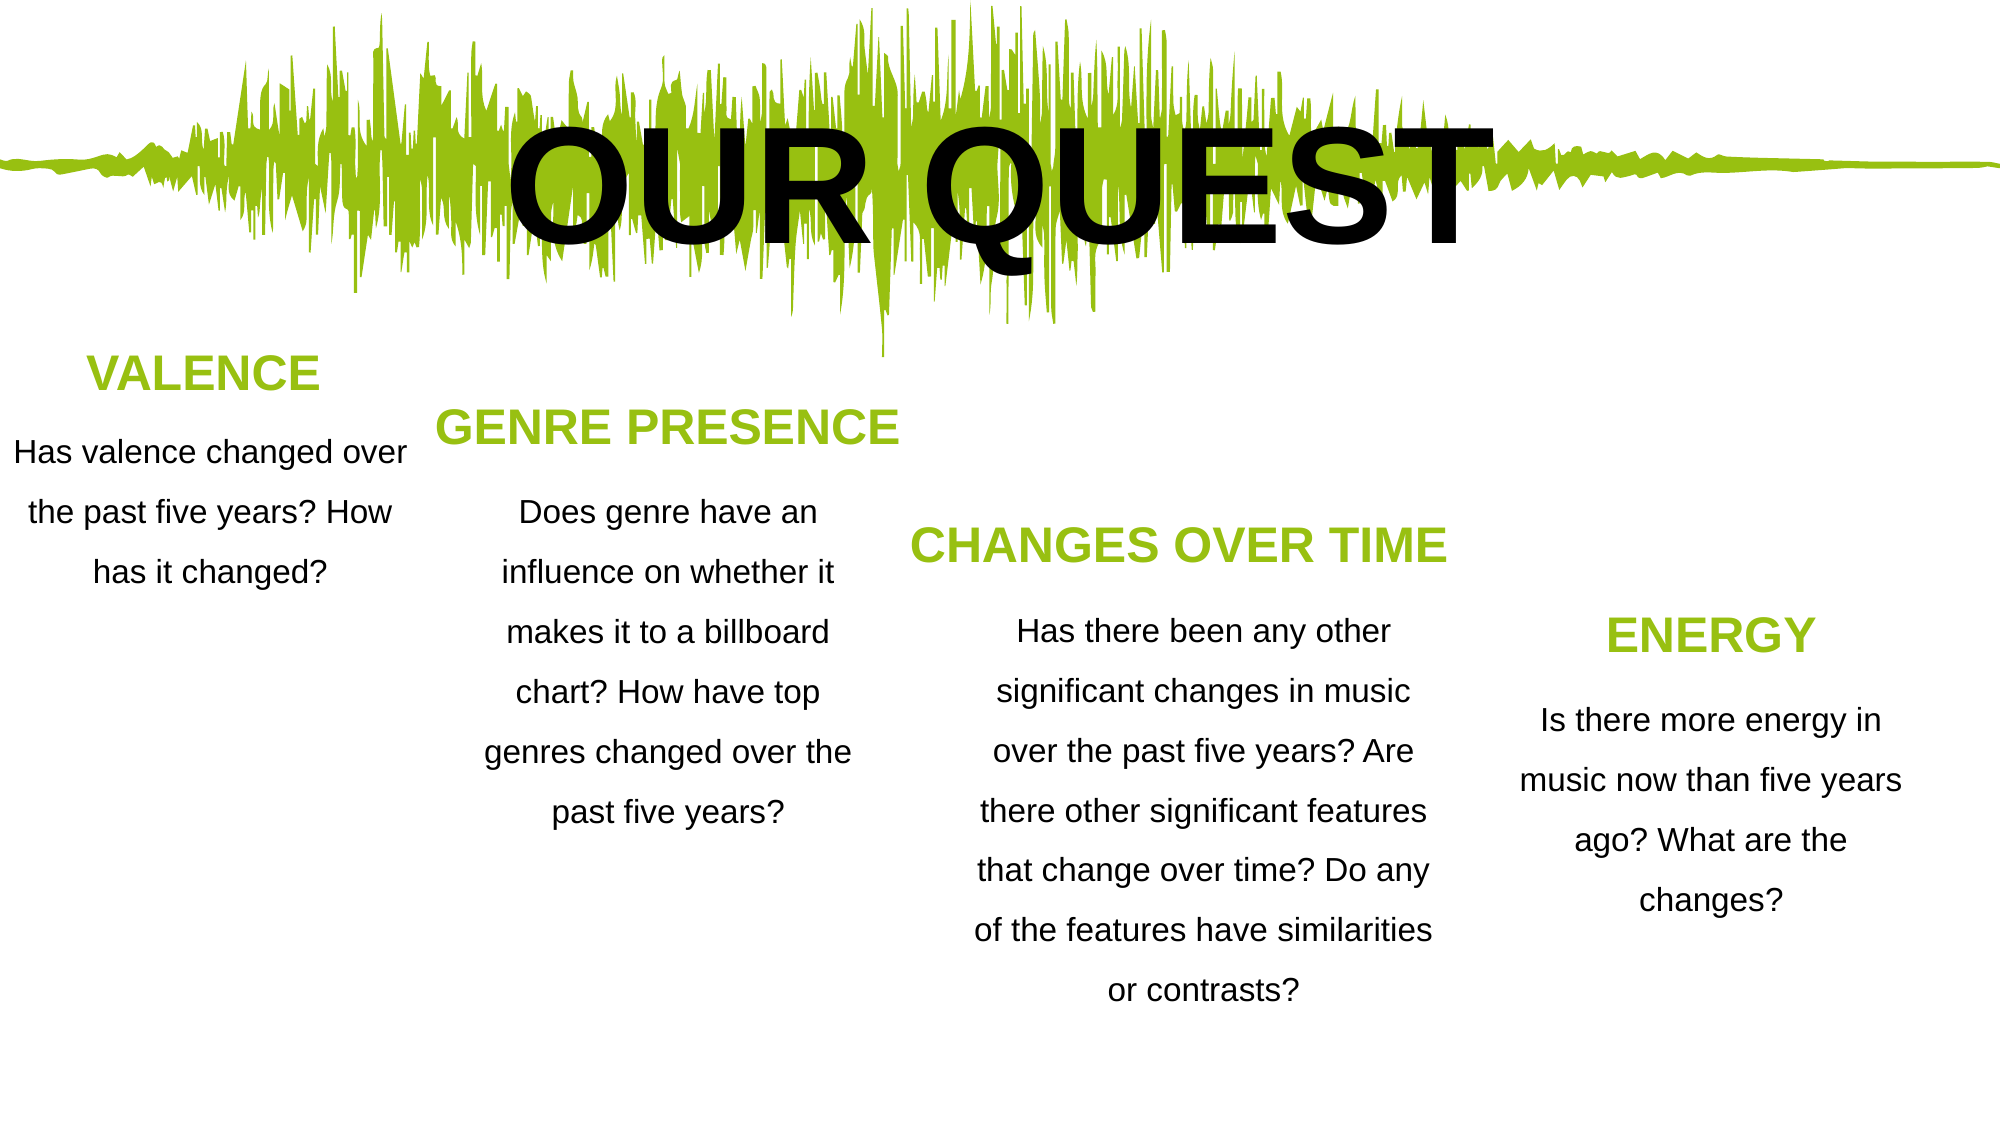

OUR QUEST
VALENCE
GENRE PRESENCE
Has valence changed over the past five years? How has it changed?
Does genre have an influence on whether it makes it to a billboard chart? How have top genres changed over the past five years?
CHANGES OVER TIME
Has there been any other significant changes in music over the past five years? Are there other significant features that change over time? Do any of the features have similarities or contrasts?
ENERGY
Is there more energy in music now than five years ago? What are the changes?